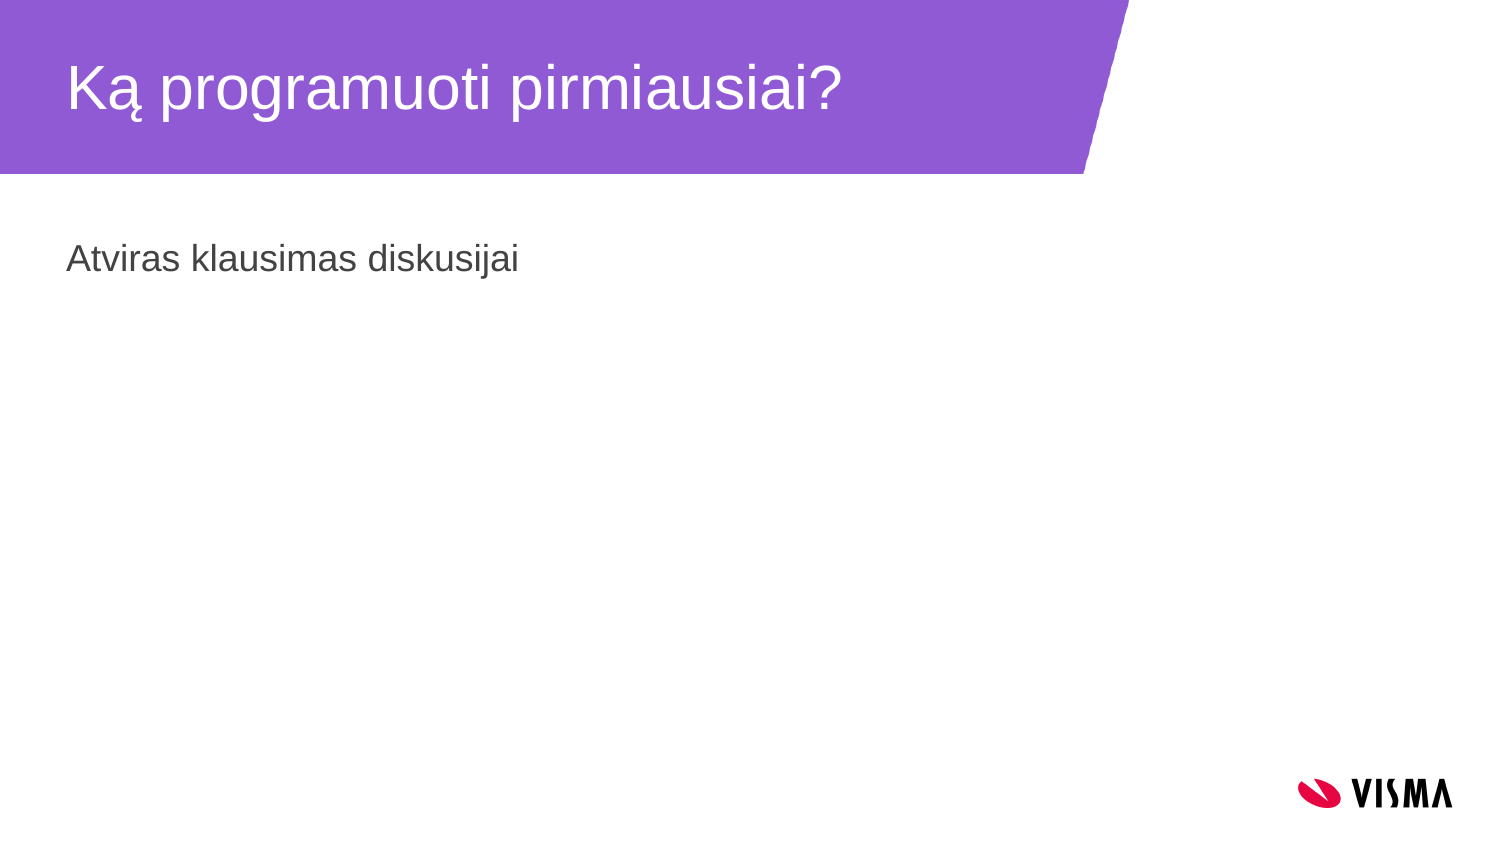

# Ką programuoti pirmiausiai?
Atviras klausimas diskusijai